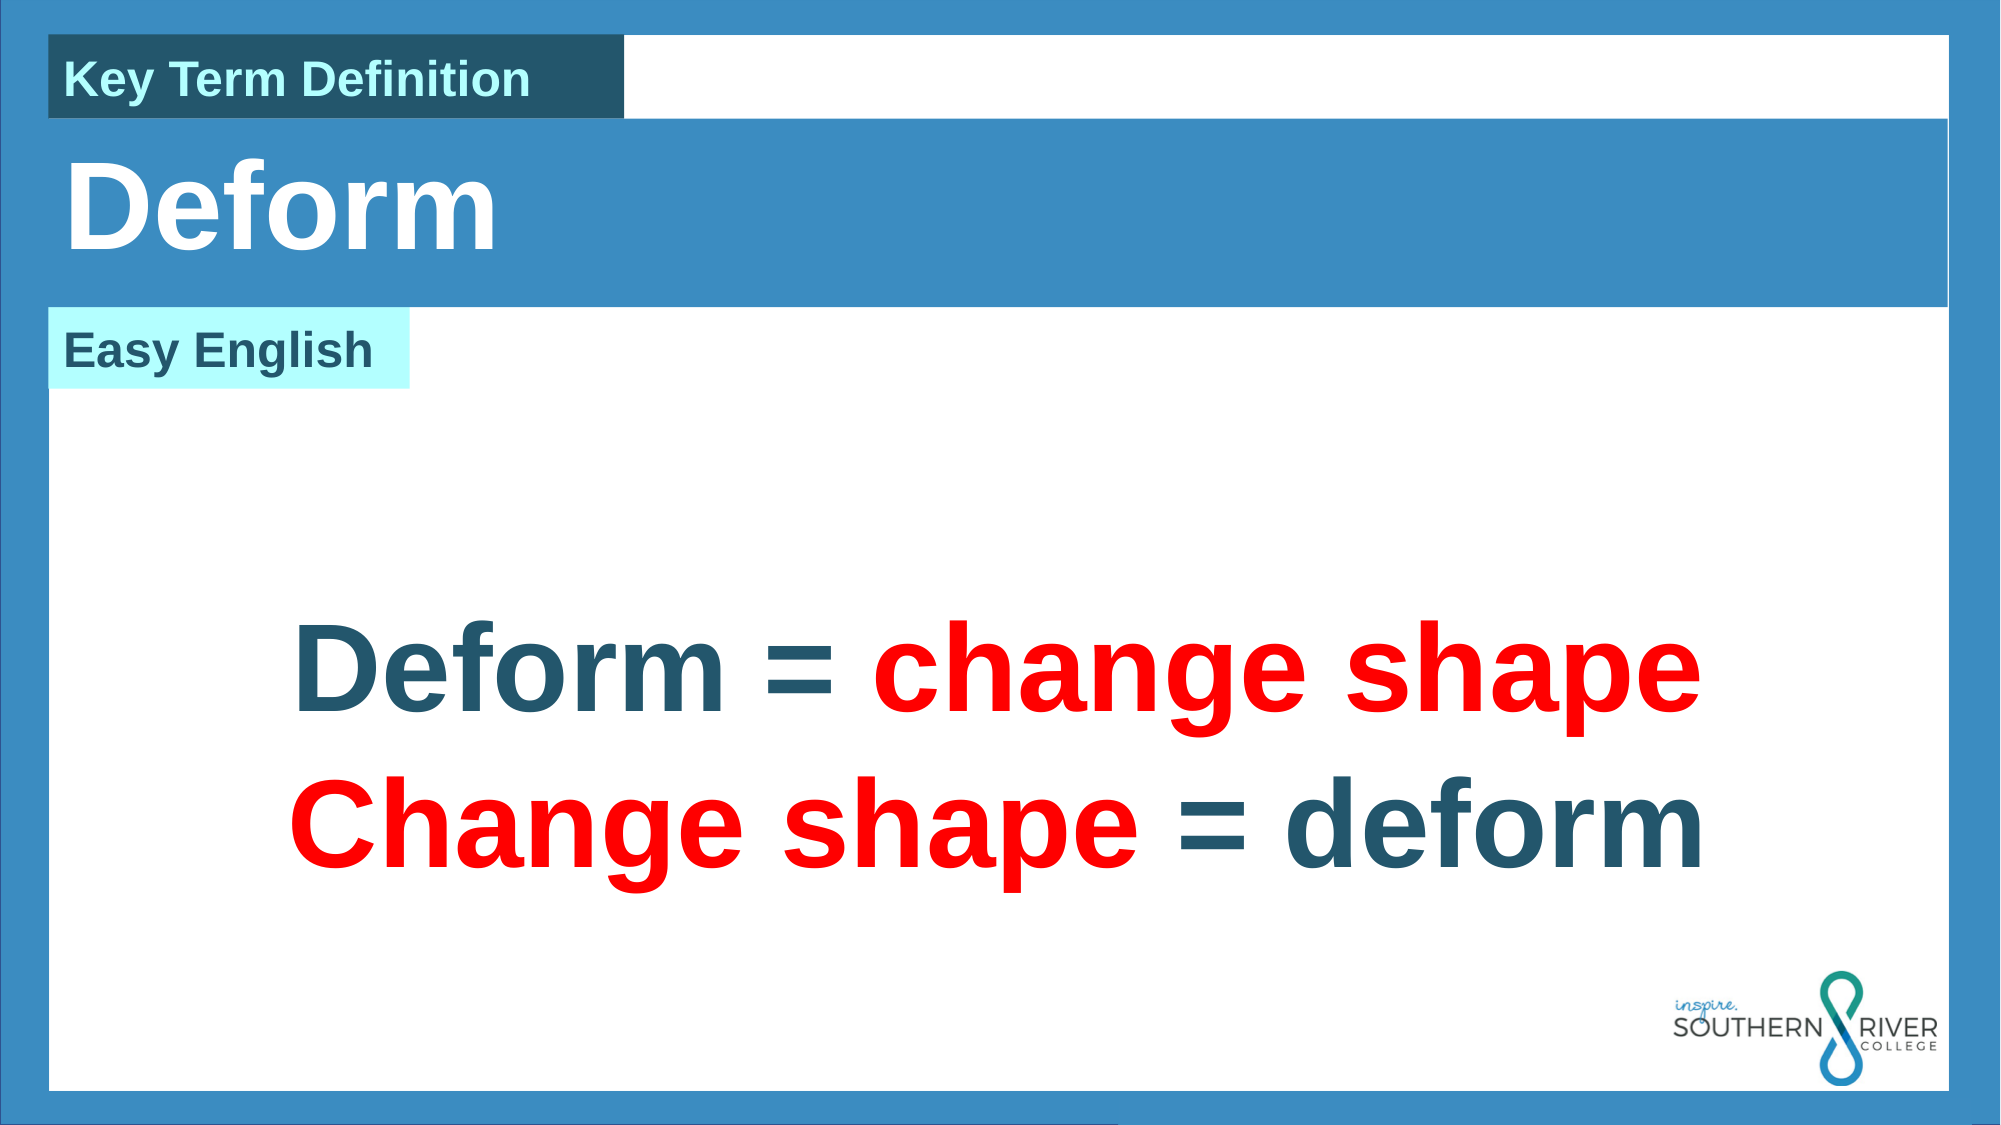

Deform
Deform = change shape
Change shape = deform